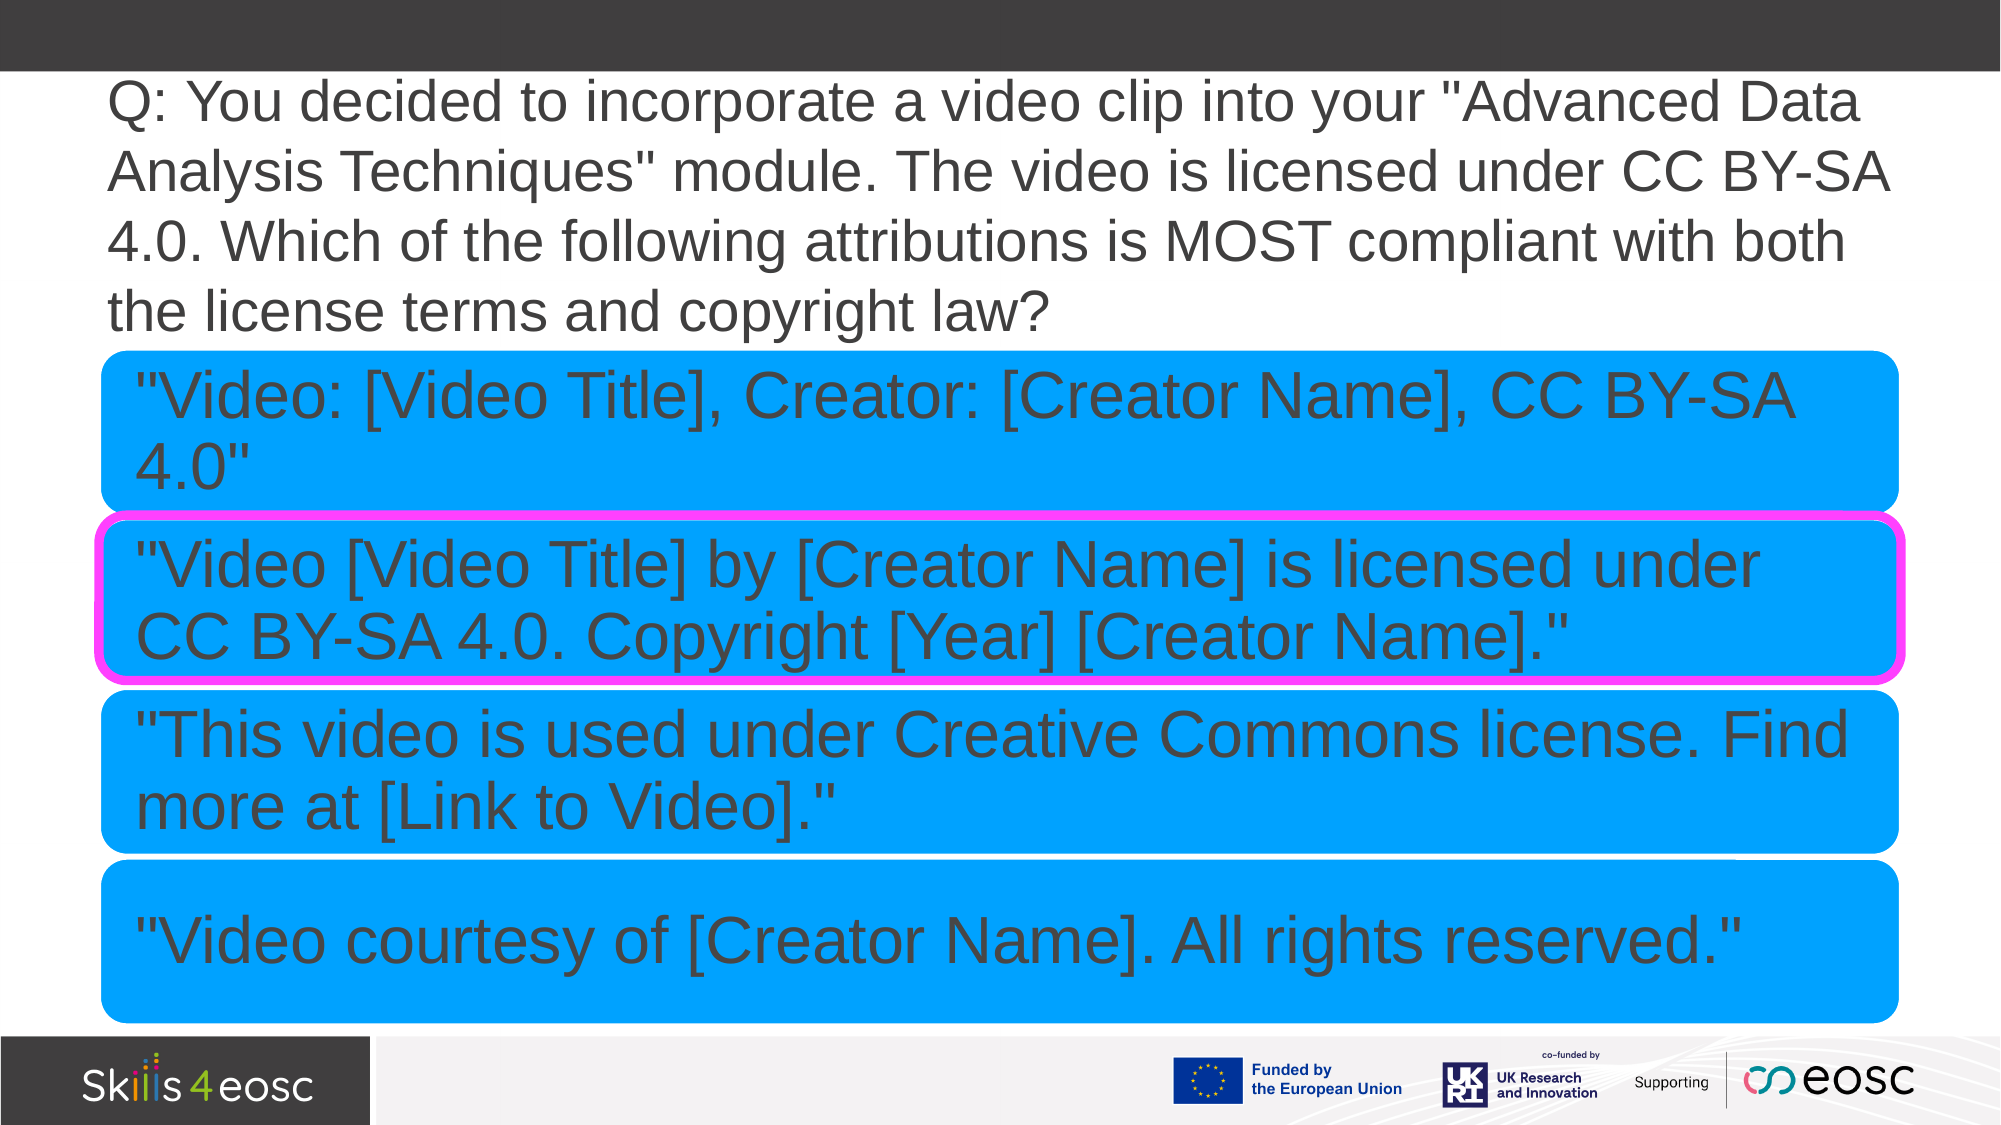

# Q: You decided to incorporate a video clip into your "Advanced Data Analysis Techniques" module. The video is licensed under CC BY-SA 4.0. Which of the following attributions is MOST compliant with both the license terms and copyright law?
"Video: [Video Title], Creator: [Creator Name], CC BY-SA 4.0"
"Video [Video Title] by [Creator Name] is licensed under CC BY-SA 4.0. Copyright [Year] [Creator Name]."
"This video is used under Creative Commons license. Find more at [Link to Video]."
"Video courtesy of [Creator Name]. All rights reserved."